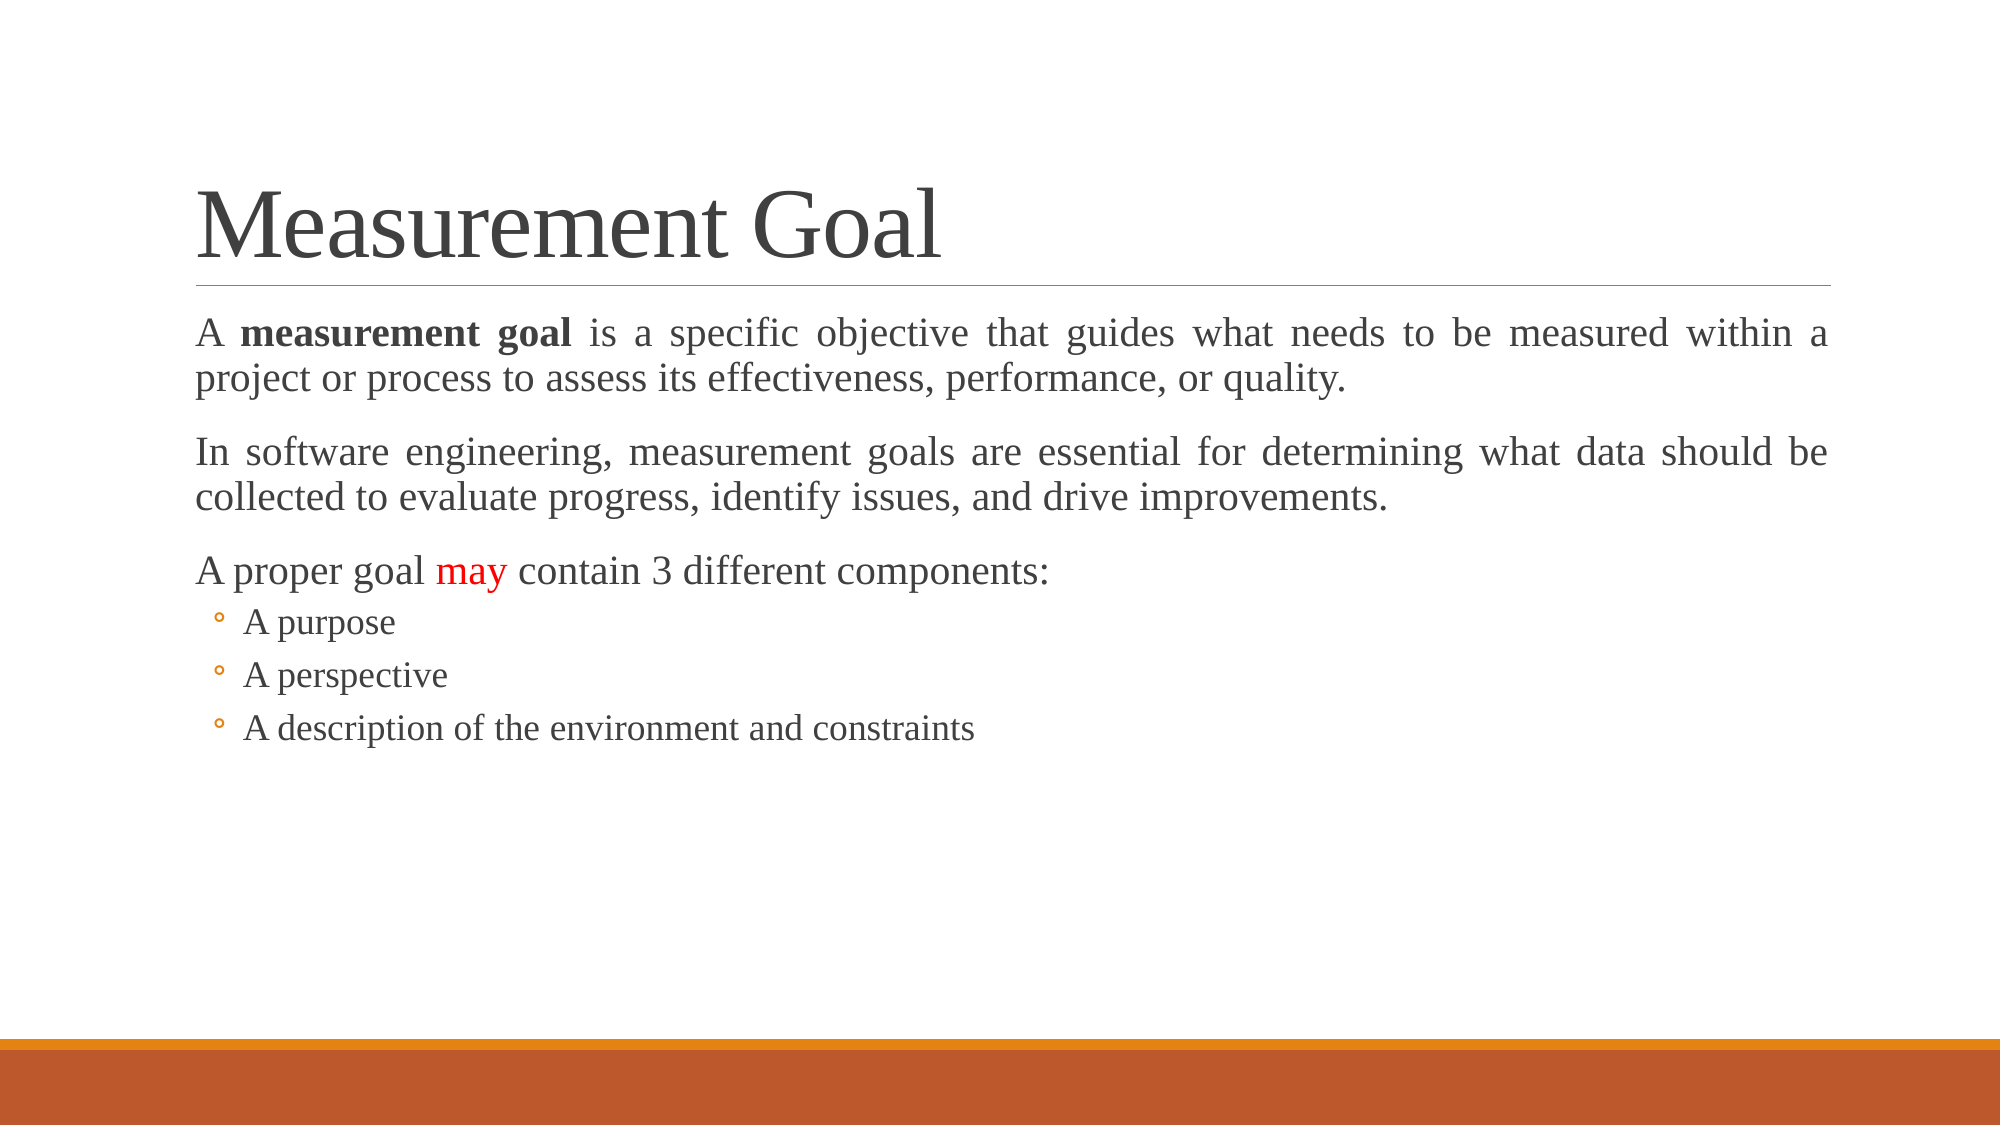

# Measurement Goal
A measurement goal is a specific objective that guides what needs to be measured within a project or process to assess its effectiveness, performance, or quality.
In software engineering, measurement goals are essential for determining what data should be collected to evaluate progress, identify issues, and drive improvements.
A proper goal may contain 3 different components:
A purpose
A perspective
A description of the environment and constraints
9